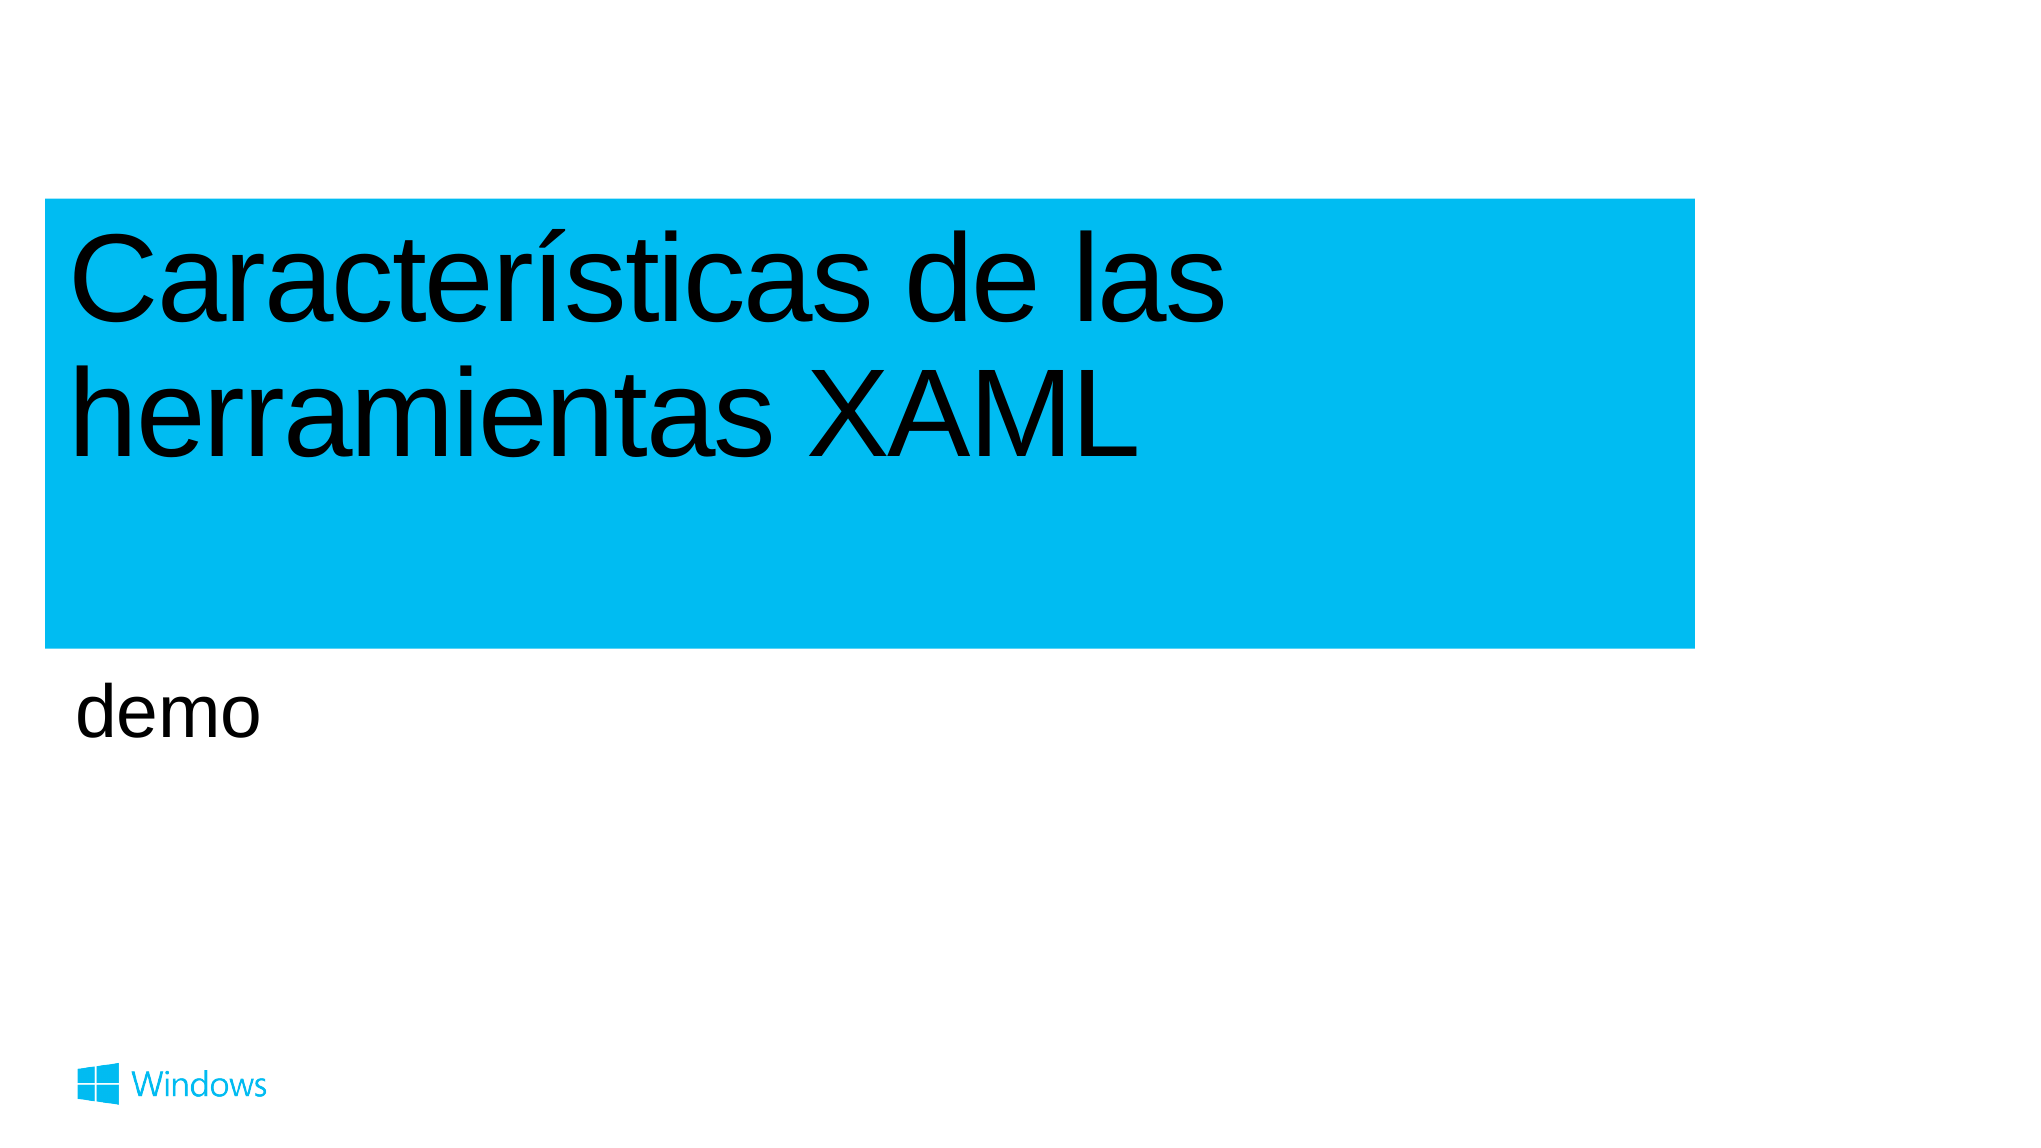

# Características de las herramientas XAML
demo